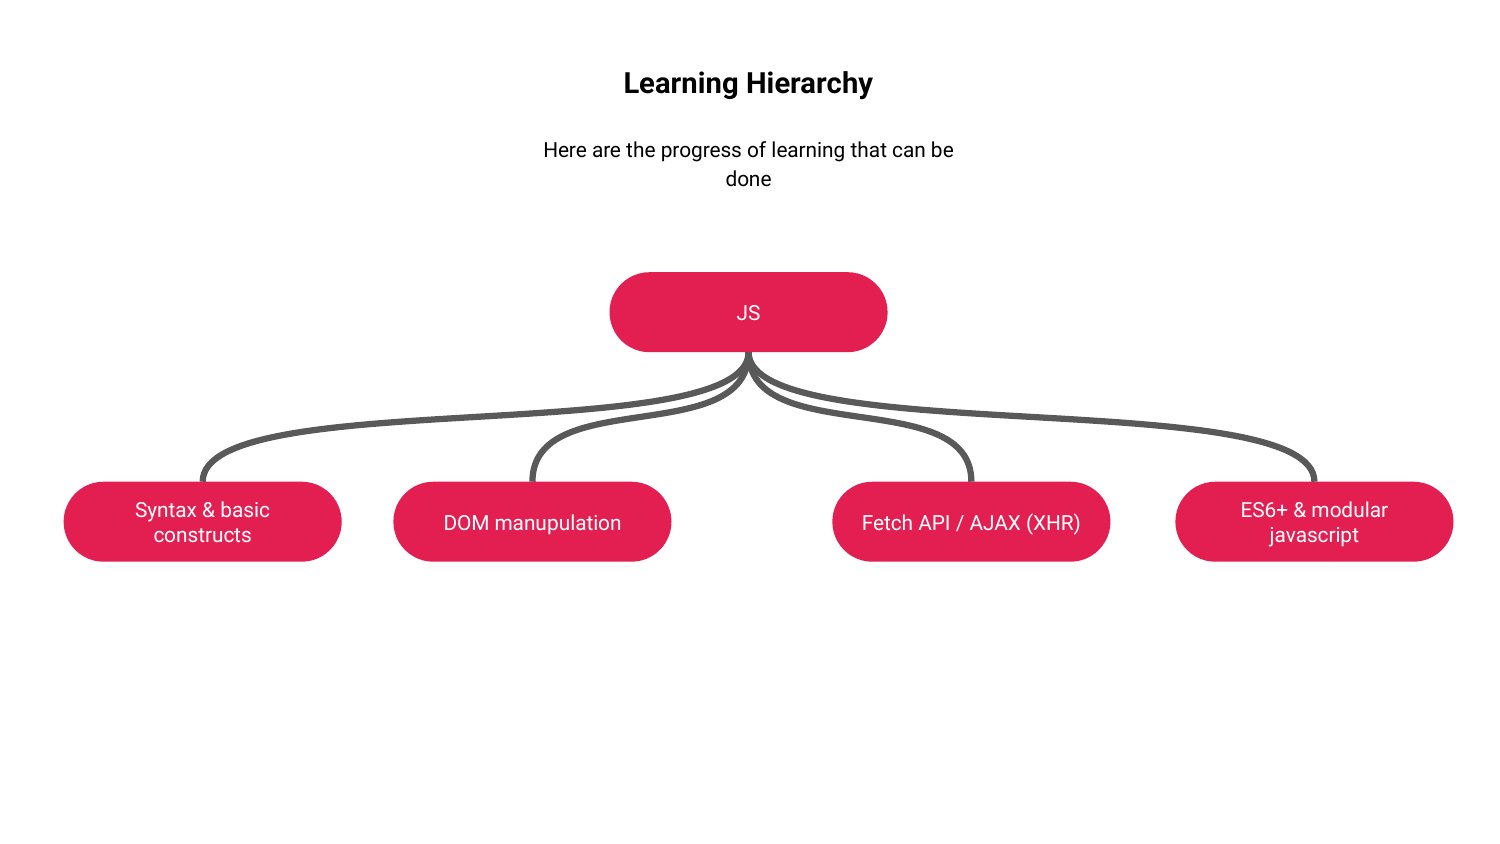

Learning Hierarchy
Here are the progress of learning that can be done
JS
Syntax & basic constructs
DOM manupulation
Fetch API / AJAX (XHR)
ES6+ & modular javascript